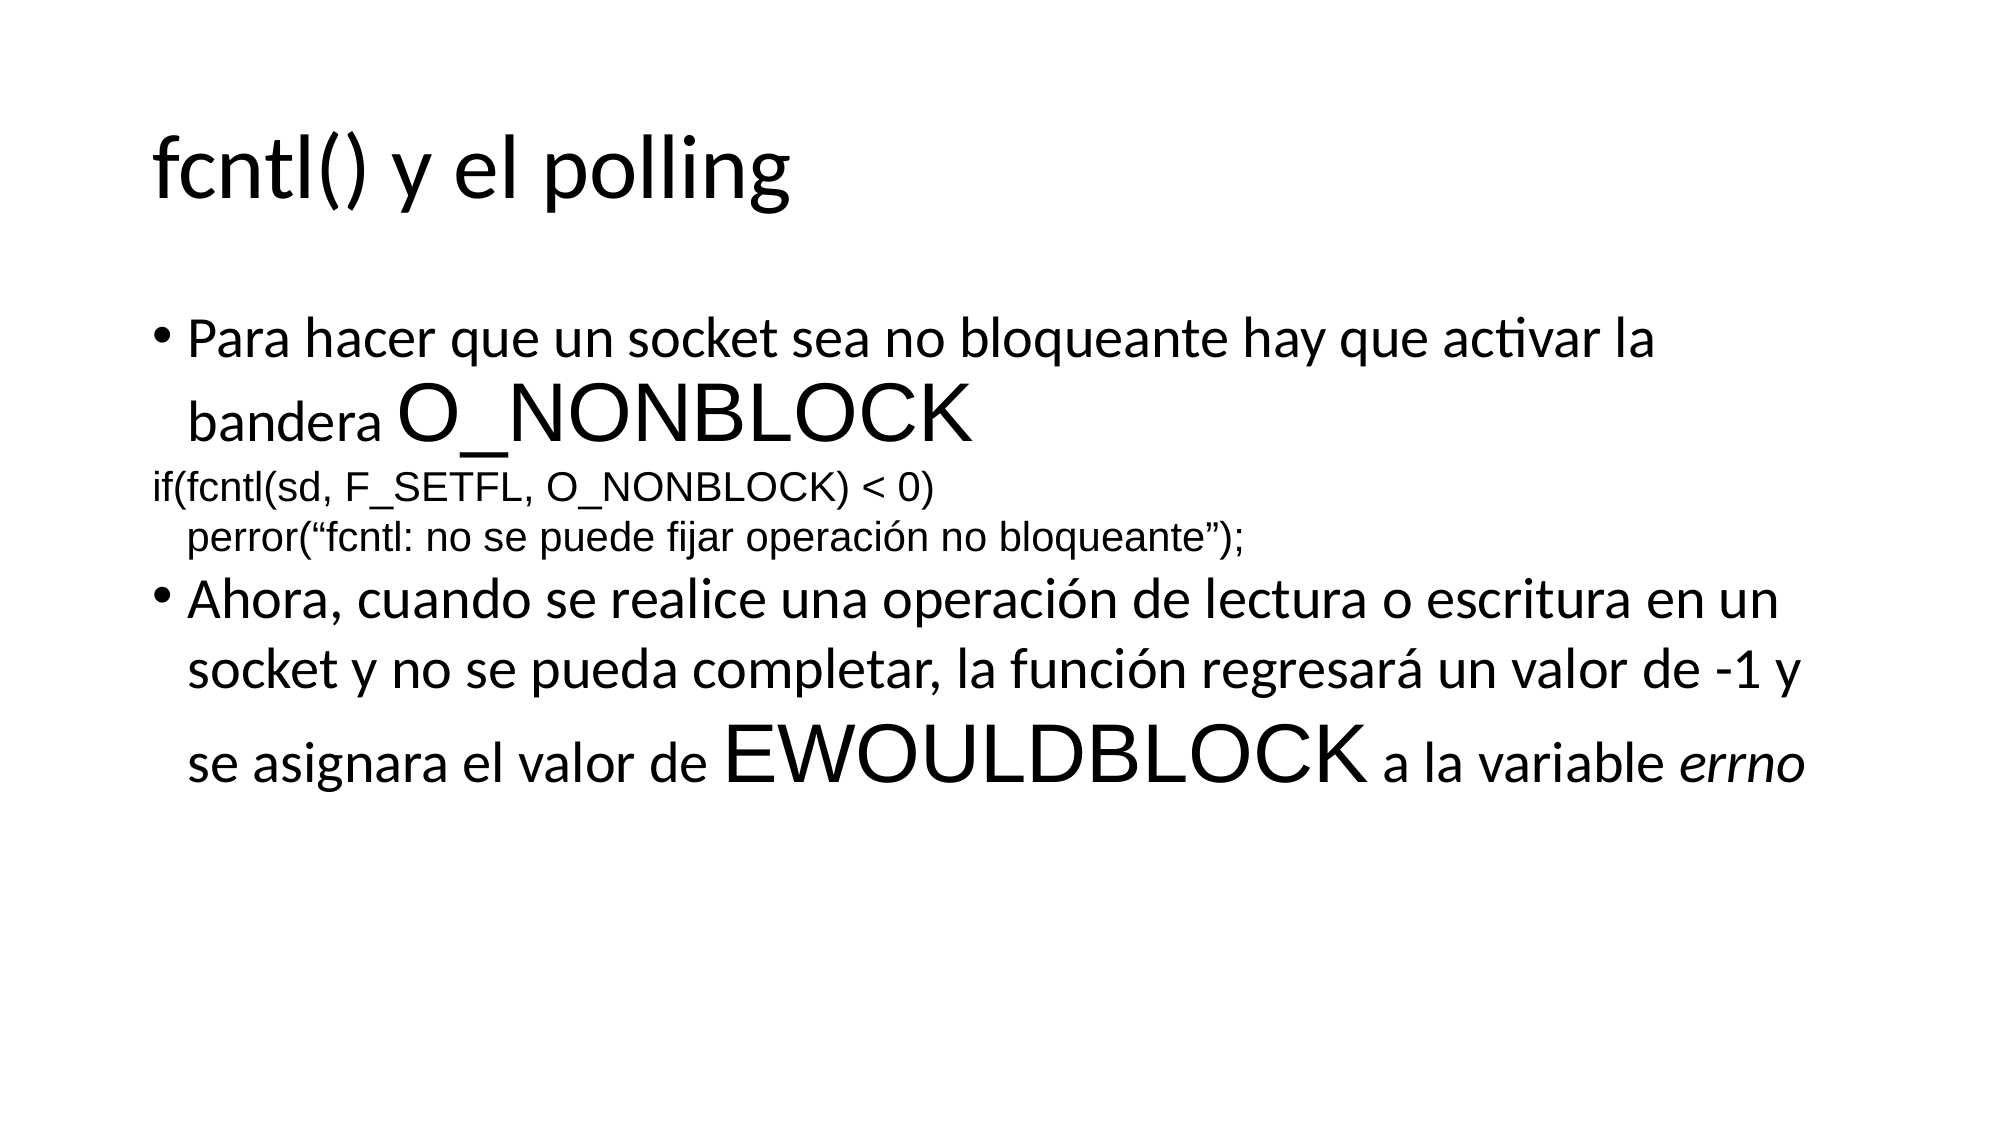

fcntl() y el polling
Para hacer que un socket sea no bloqueante hay que activar la bandera O_NONBLOCK
if(fcntl(sd, F_SETFL, O_NONBLOCK) < 0)
   perror(“fcntl: no se puede fijar operación no bloqueante”);
Ahora, cuando se realice una operación de lectura o escritura en un socket y no se pueda completar, la función regresará un valor de -1 y se asignara el valor de EWOULDBLOCK a la variable errno